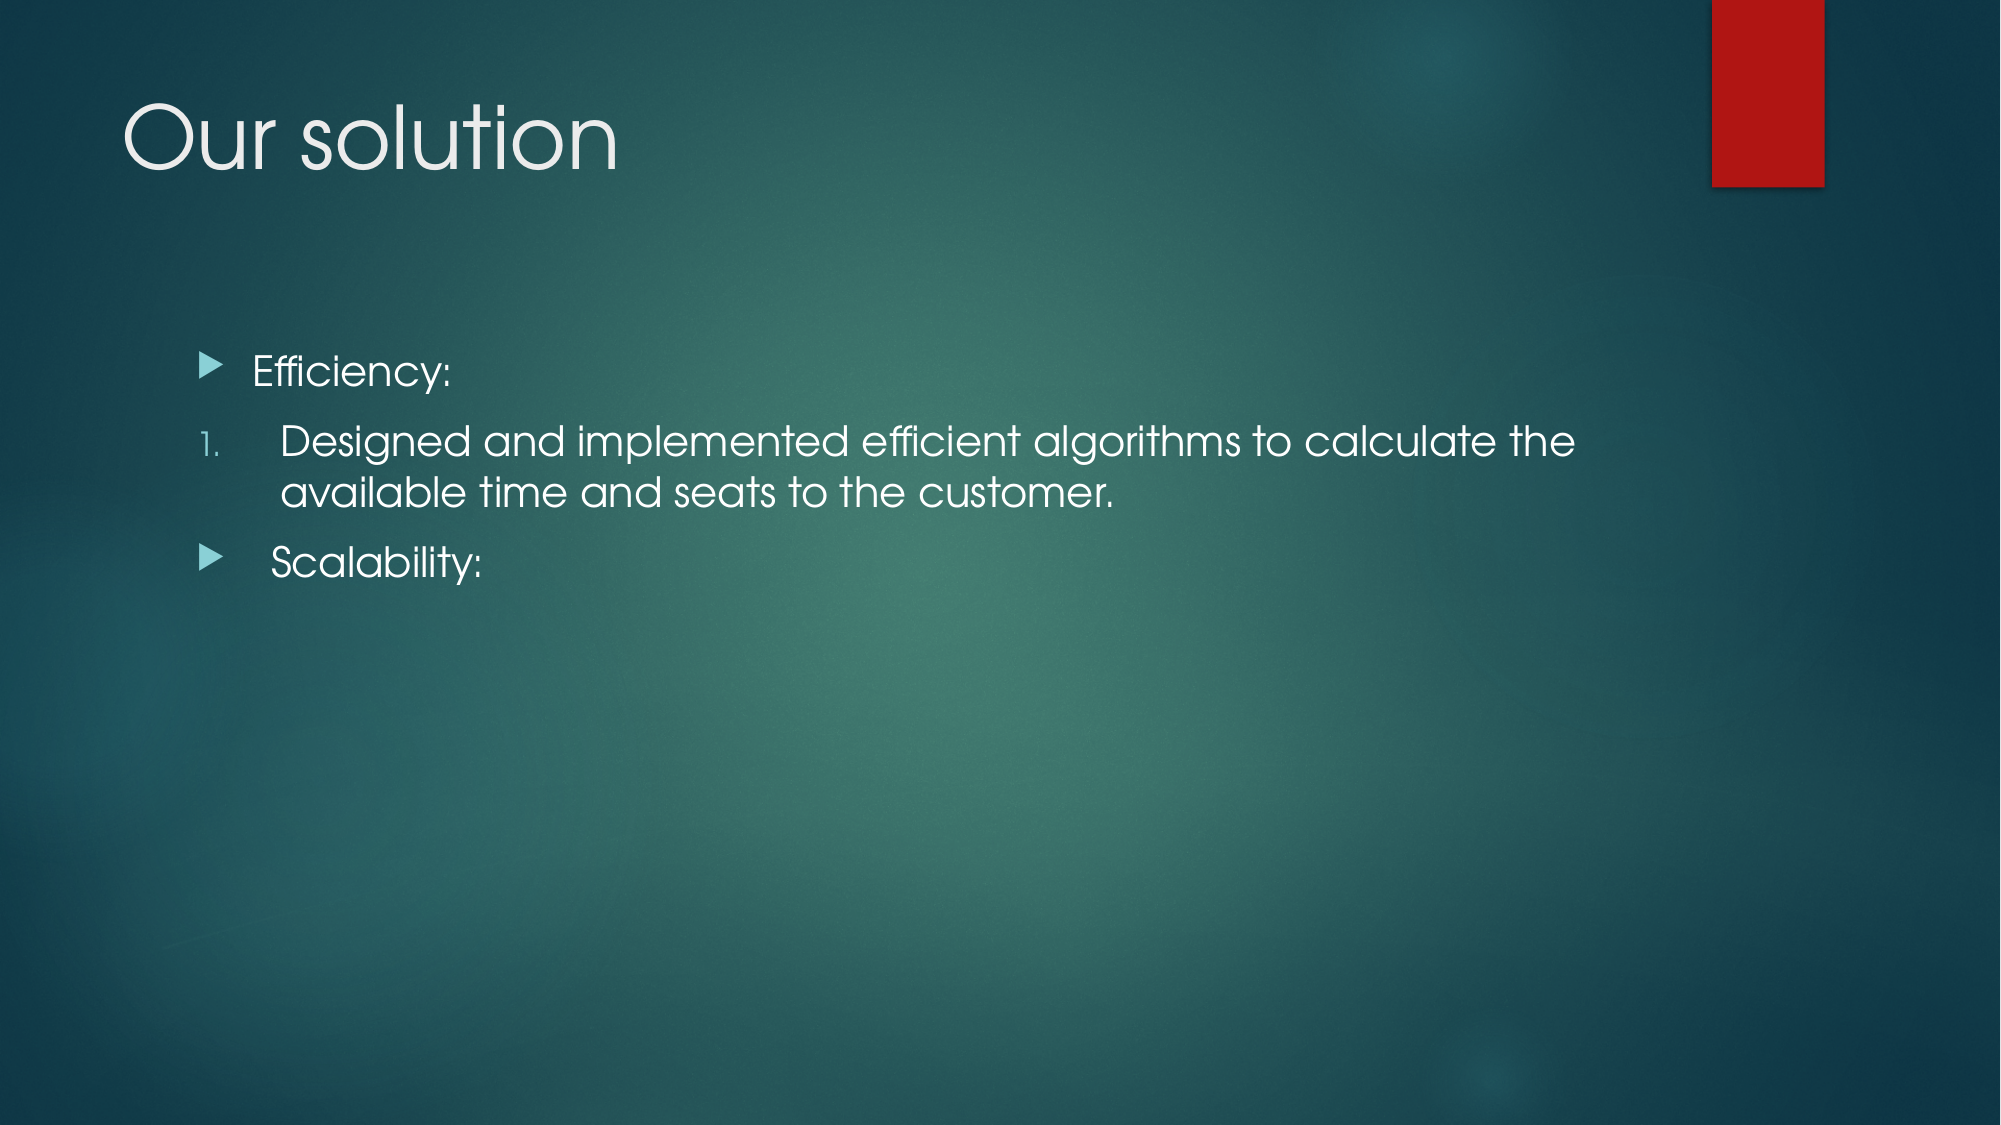

# Our solution
Efficiency:
Designed and implemented efficient algorithms to calculate the available time and seats to the customer.
Scalability: